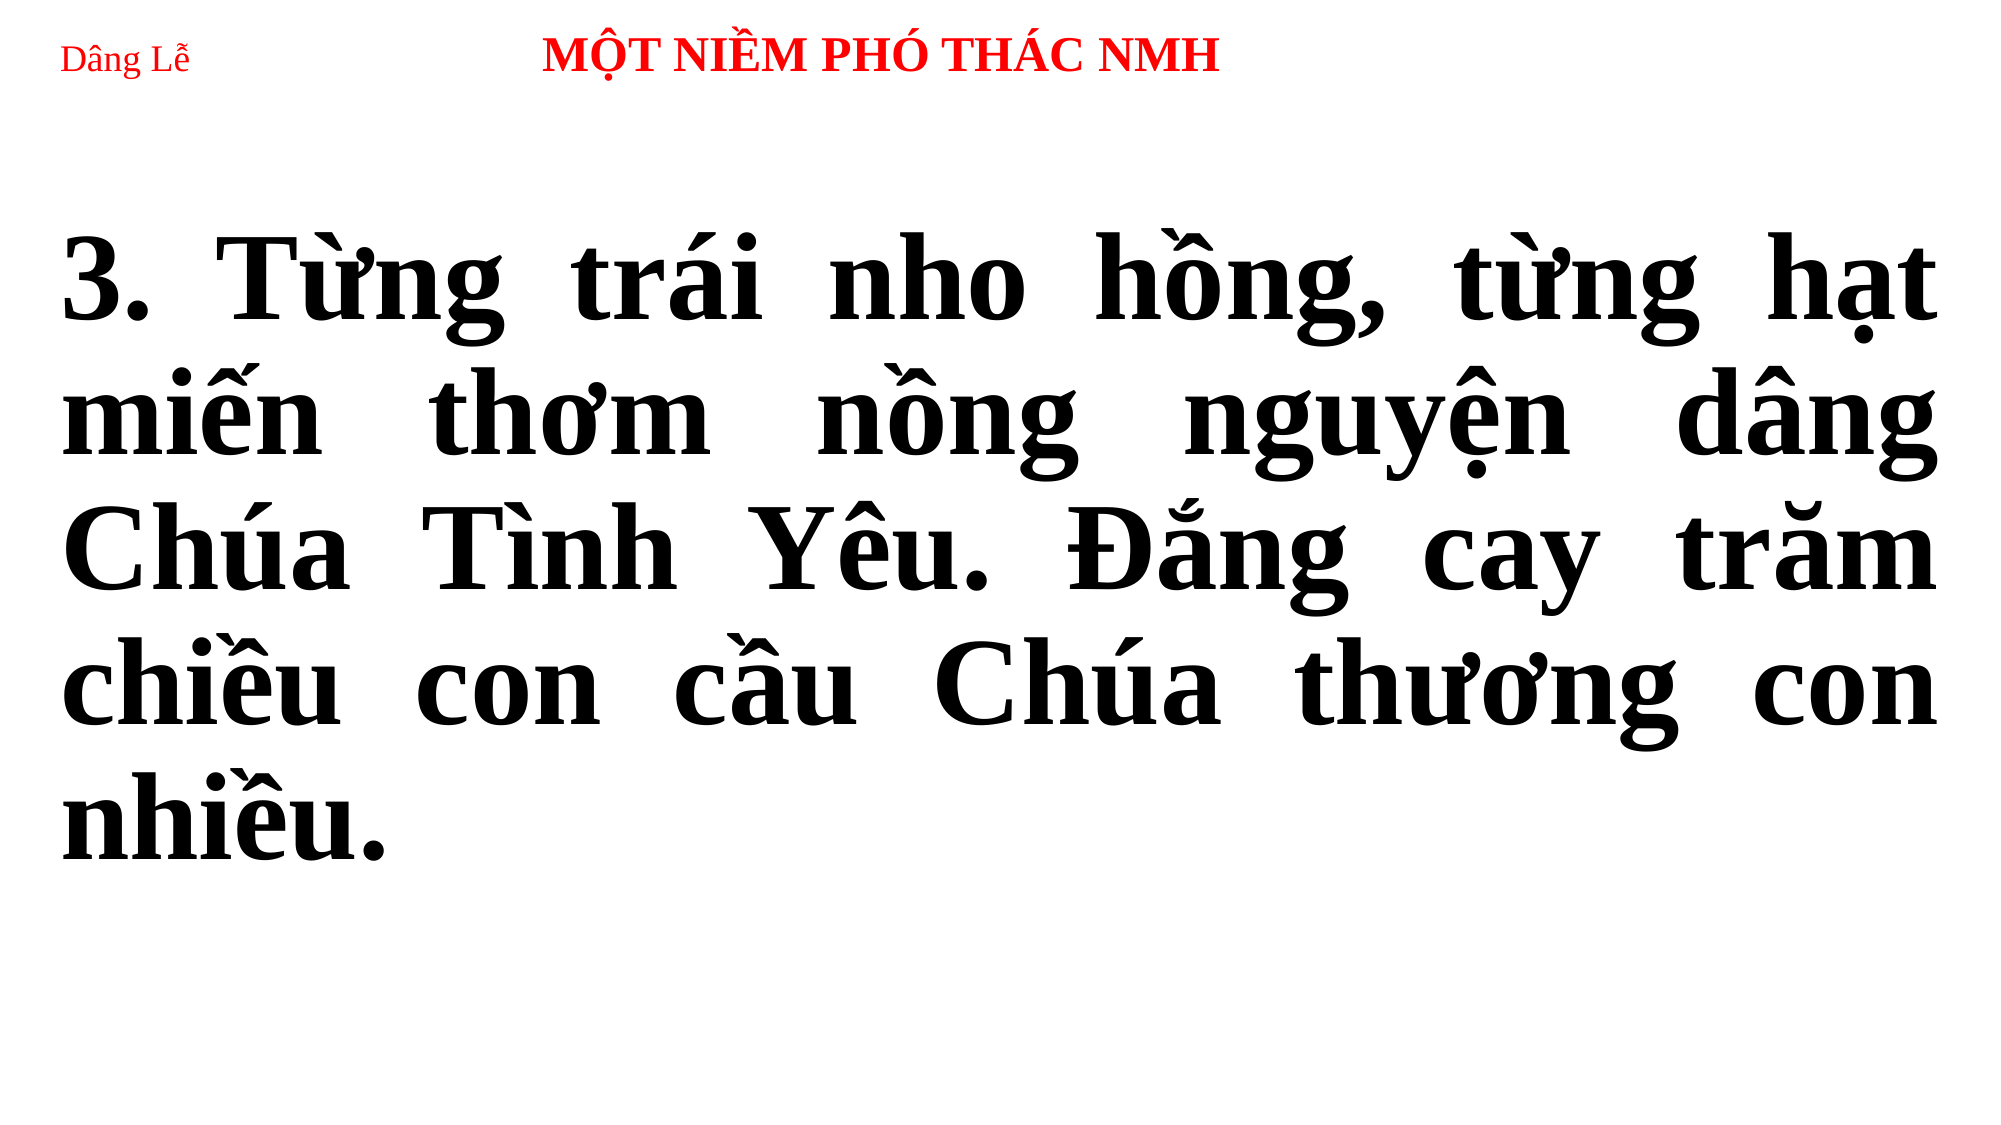

# Dâng Lễ                                     MỘT NIỀM PHÓ THÁC NMH
3. Từng trái nho hồng, từng hạt miến thơm nồng nguyện dâng Chúa Tình Yêu. Đắng cay trăm chiều con cầu Chúa thương con nhiều.